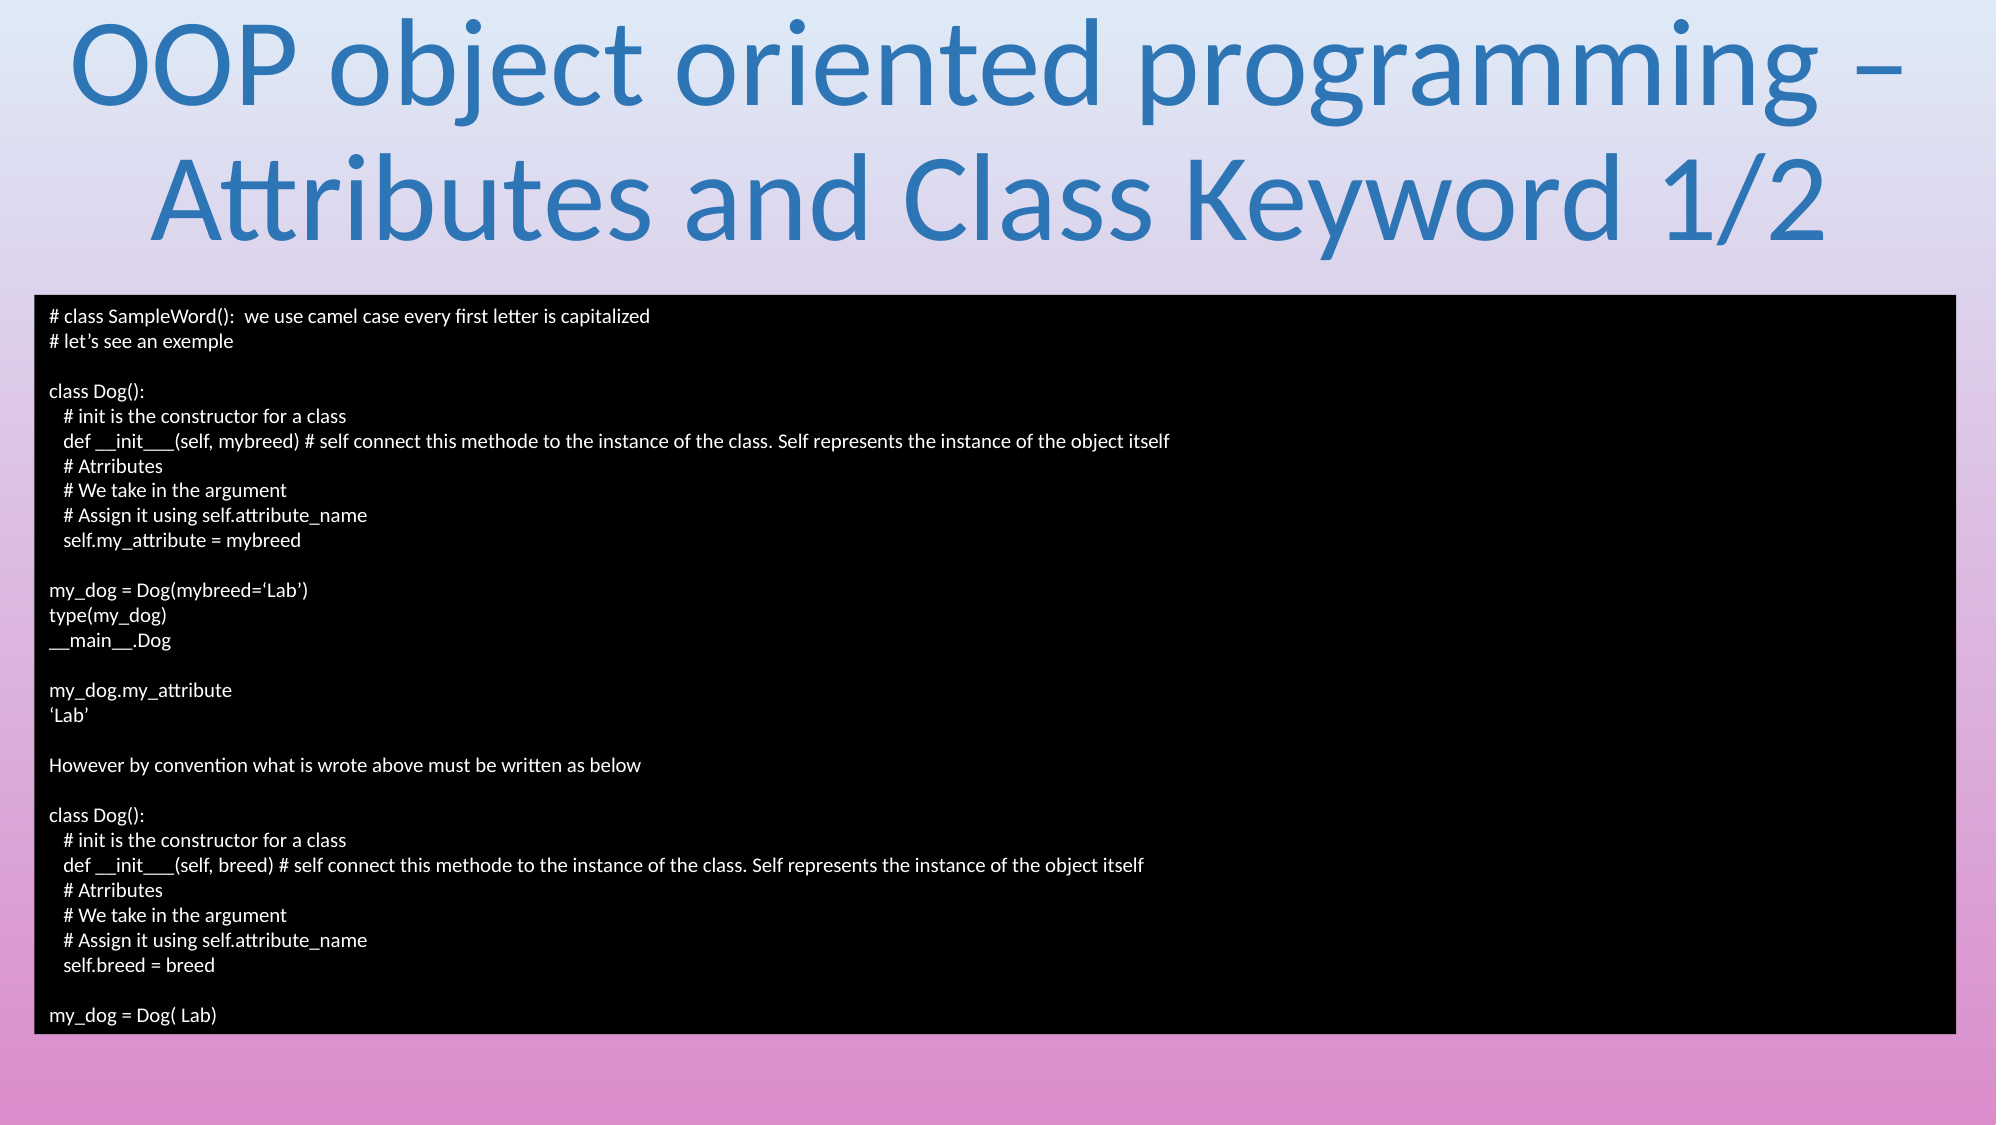

# OOP object oriented programming – Attributes and Class Keyword 1/2
# class SampleWord():  we use camel case every first letter is capitalized
# let’s see an exemple

class Dog():
   # init is the constructor for a class
   def __init___(self, mybreed) # self connect this methode to the instance of the class. Self represents the instance of the object itself
   # Atrributes
   # We take in the argument
   # Assign it using self.attribute_name
   self.my_attribute = mybreed

my_dog = Dog(mybreed=‘Lab’)
type(my_dog)
__main__.Dog

my_dog.my_attribute
‘Lab’

However by convention what is wrote above must be written as below

class Dog():
   # init is the constructor for a class
   def __init___(self, breed) # self connect this methode to the instance of the class. Self represents the instance of the object itself
   # Atrributes
   # We take in the argument
   # Assign it using self.attribute_name
   self.breed = breed

my_dog = Dog( Lab)

392